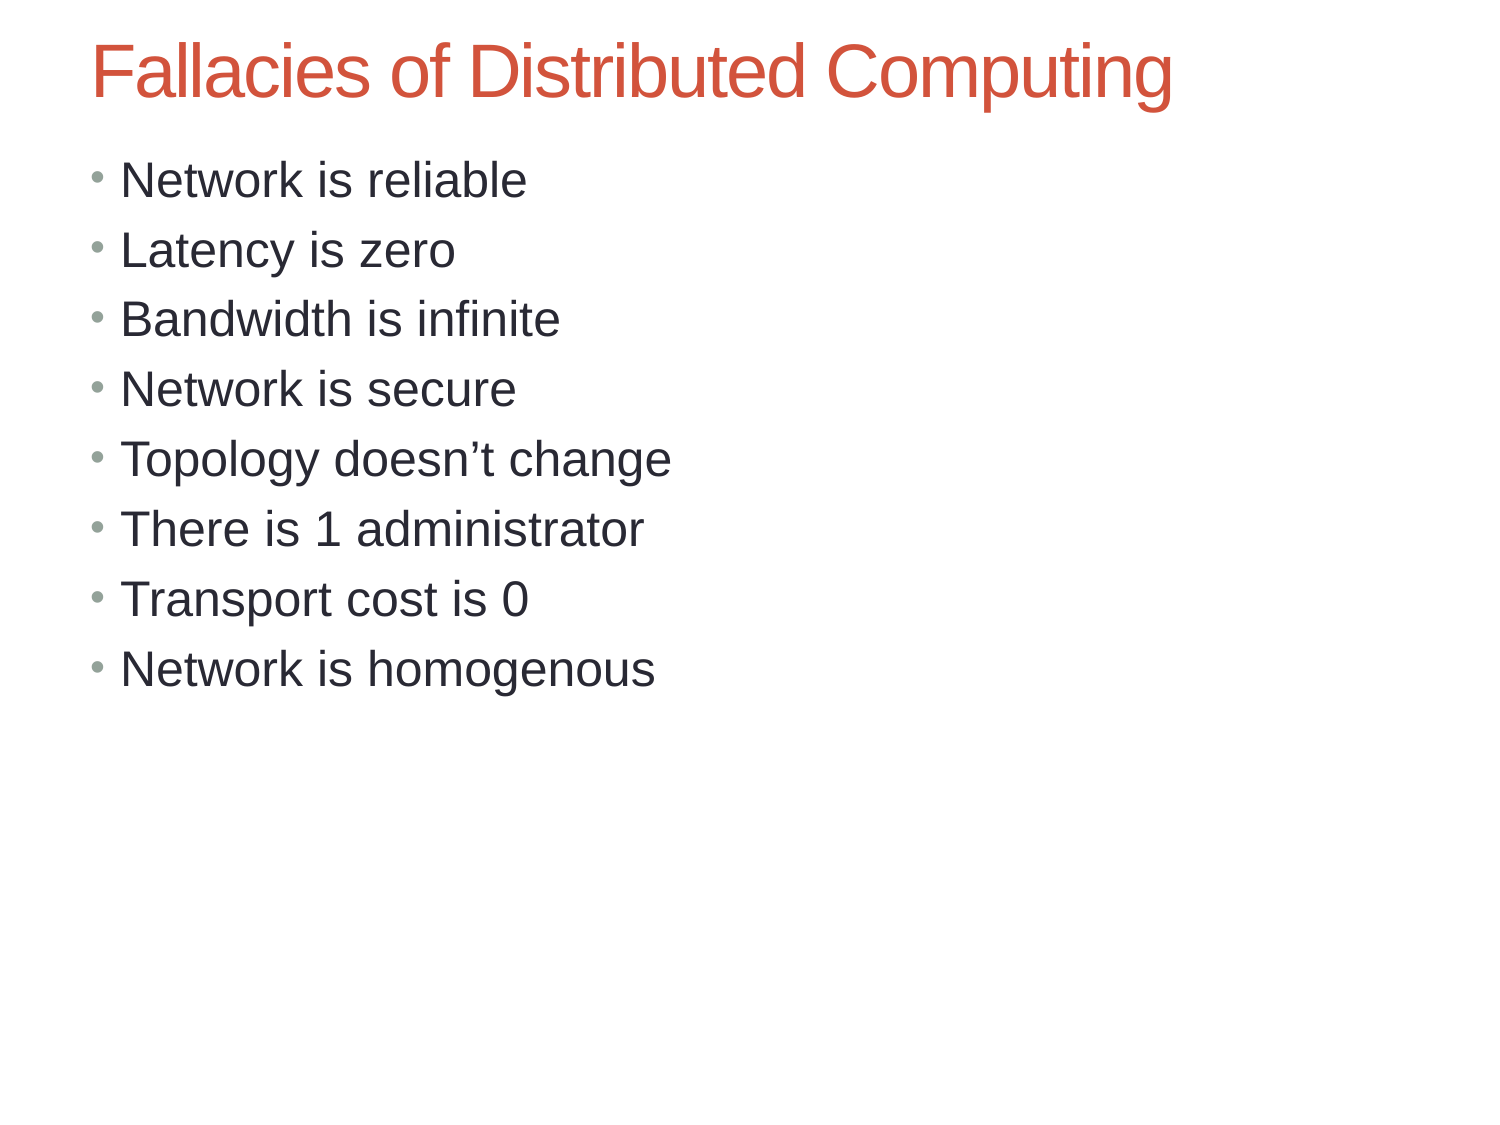

# Fallacies of Distributed Computing
Network is reliable
Latency is zero
Bandwidth is infinite
Network is secure
Topology doesn’t change
There is 1 administrator
Transport cost is 0
Network is homogenous